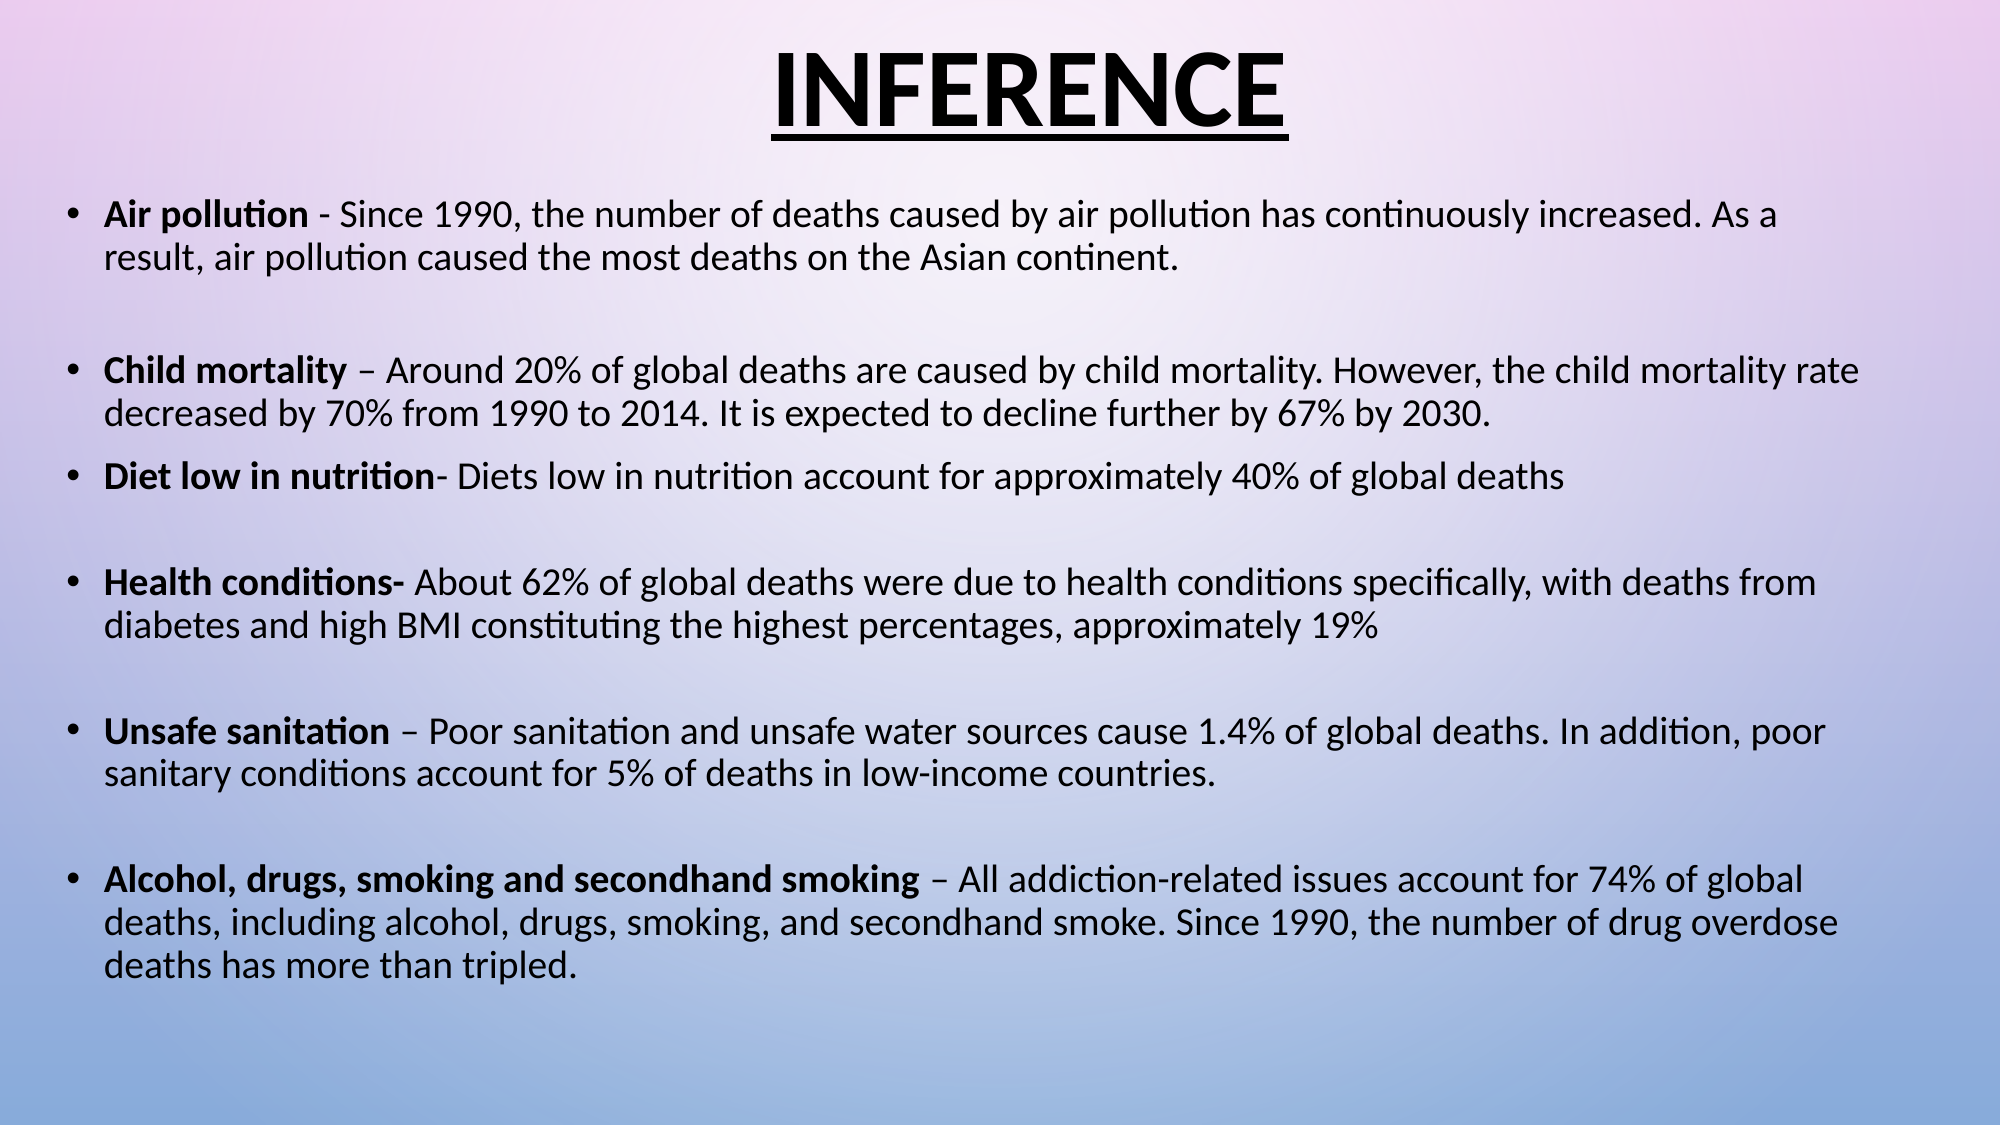

# INFERENCE
Air pollution - Since 1990, the number of deaths caused by air pollution has continuously increased. As a result, air pollution caused the most deaths on the Asian continent.
Child mortality – Around 20% of global deaths are caused by child mortality. However, the child mortality rate decreased by 70% from 1990 to 2014. It is expected to decline further by 67% by 2030.
Diet low in nutrition- Diets low in nutrition account for approximately 40% of global deaths
Health conditions- About 62% of global deaths were due to health conditions specifically, with deaths from diabetes and high BMI constituting the highest percentages, approximately 19%
Unsafe sanitation – Poor sanitation and unsafe water sources cause 1.4% of global deaths. In addition, poor sanitary conditions account for 5% of deaths in low-income countries.
Alcohol, drugs, smoking and secondhand smoking – All addiction-related issues account for 74% of global deaths, including alcohol, drugs, smoking, and secondhand smoke. Since 1990, the number of drug overdose deaths has more than tripled.